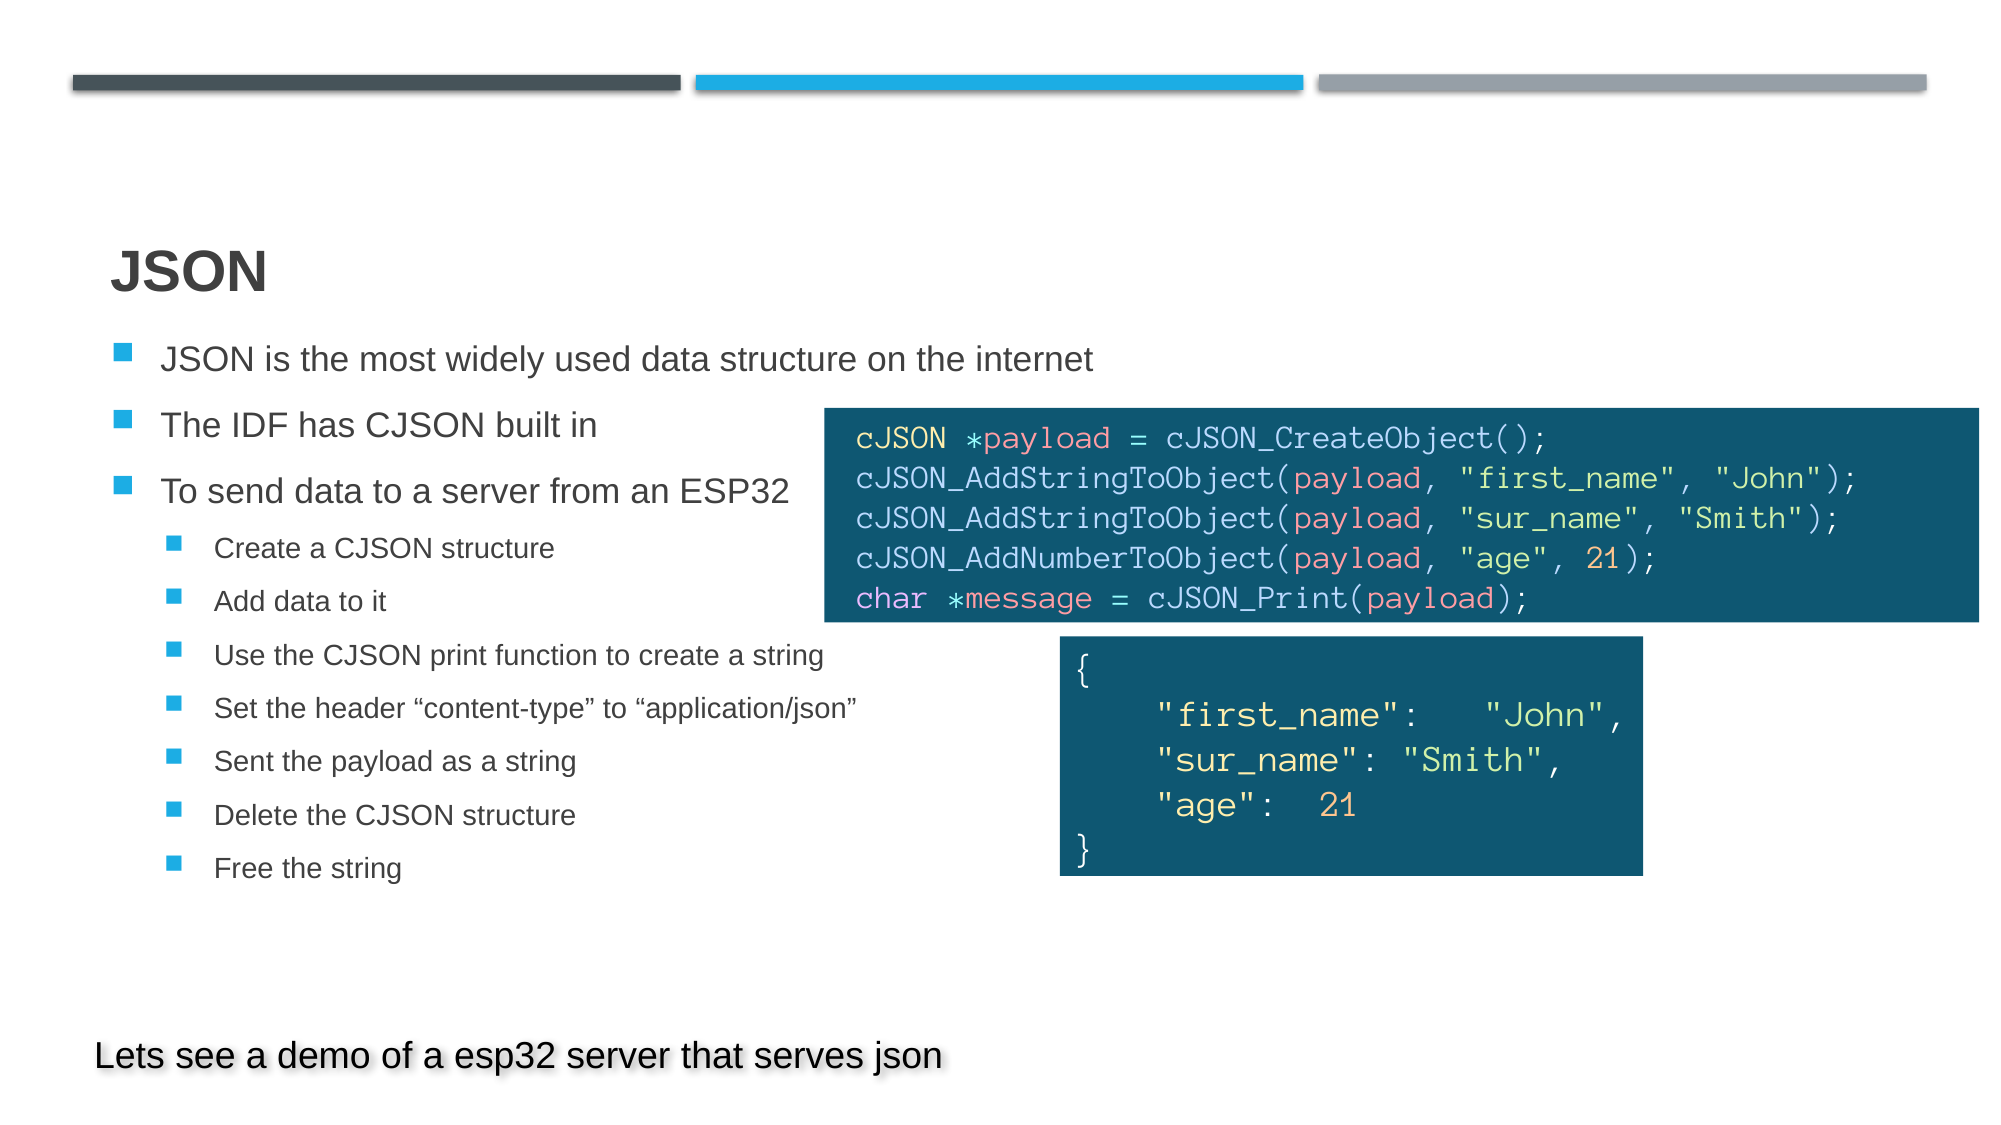

# JSON
JSON is the most widely used data structure on the internet
The IDF has CJSON built in
To send data to a server from an ESP32
Create a CJSON structure
Add data to it
Use the CJSON print function to create a string
Set the header “content-type” to “application/json”
Sent the payload as a string
Delete the CJSON structure
Free the string

 cJSON *payload = cJSON_CreateObject();
 cJSON_AddStringToObject(payload, "first_name", "John");
 cJSON_AddStringToObject(payload, "sur_name", "Smith");
 cJSON_AddNumberToObject(payload, "age", 21);
 char *message = cJSON_Print(payload);
{
    "first_name":   "John",
    "sur_name": "Smith",
    "age":  21
}
Lets see a demo of a esp32 server that serves json